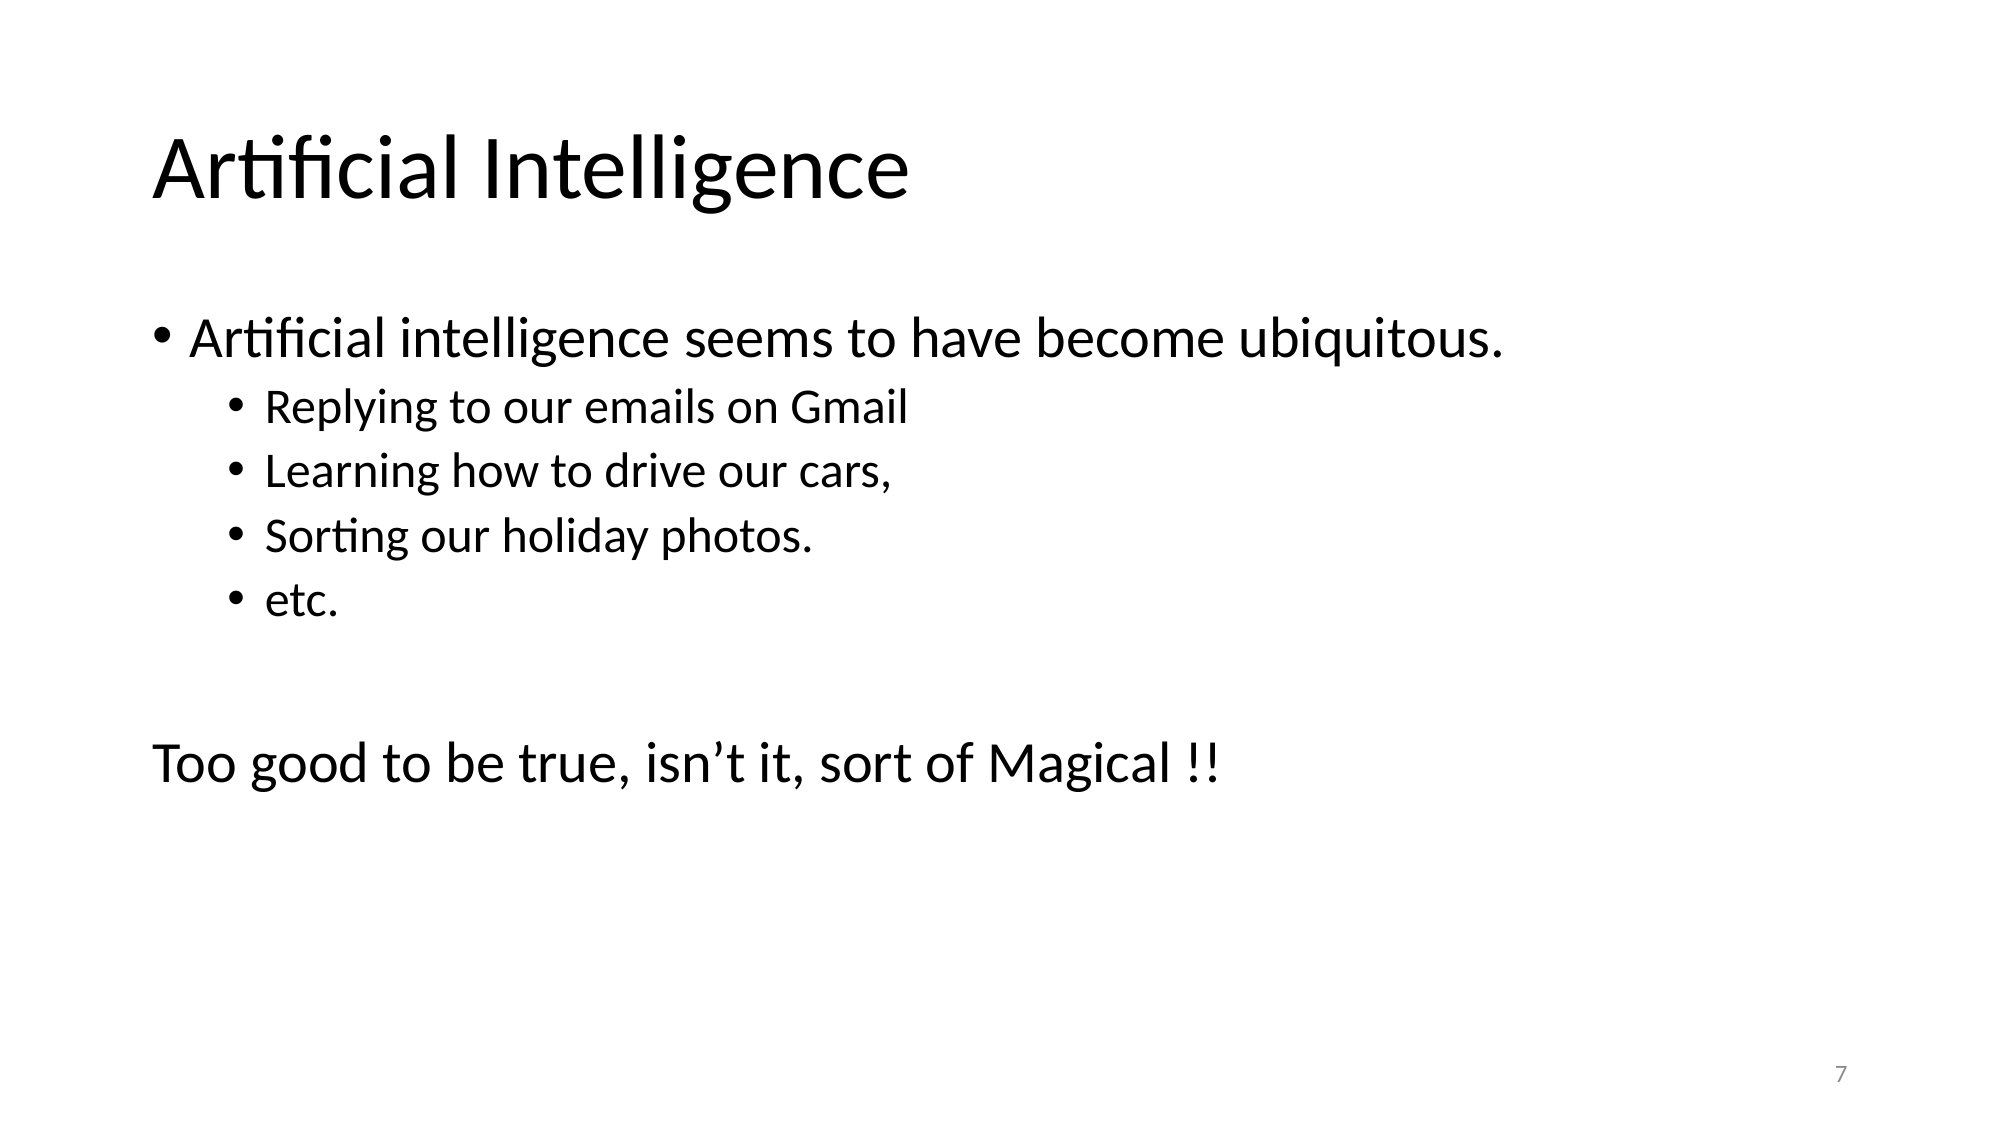

# Artificial Intelligence
Artiﬁcial intelligence seems to have become ubiquitous.
Replying to our emails on Gmail
Learning how to drive our cars,
Sorting our holiday photos.
etc.

Too good to be true, isn’t it, sort of Magical !!
7